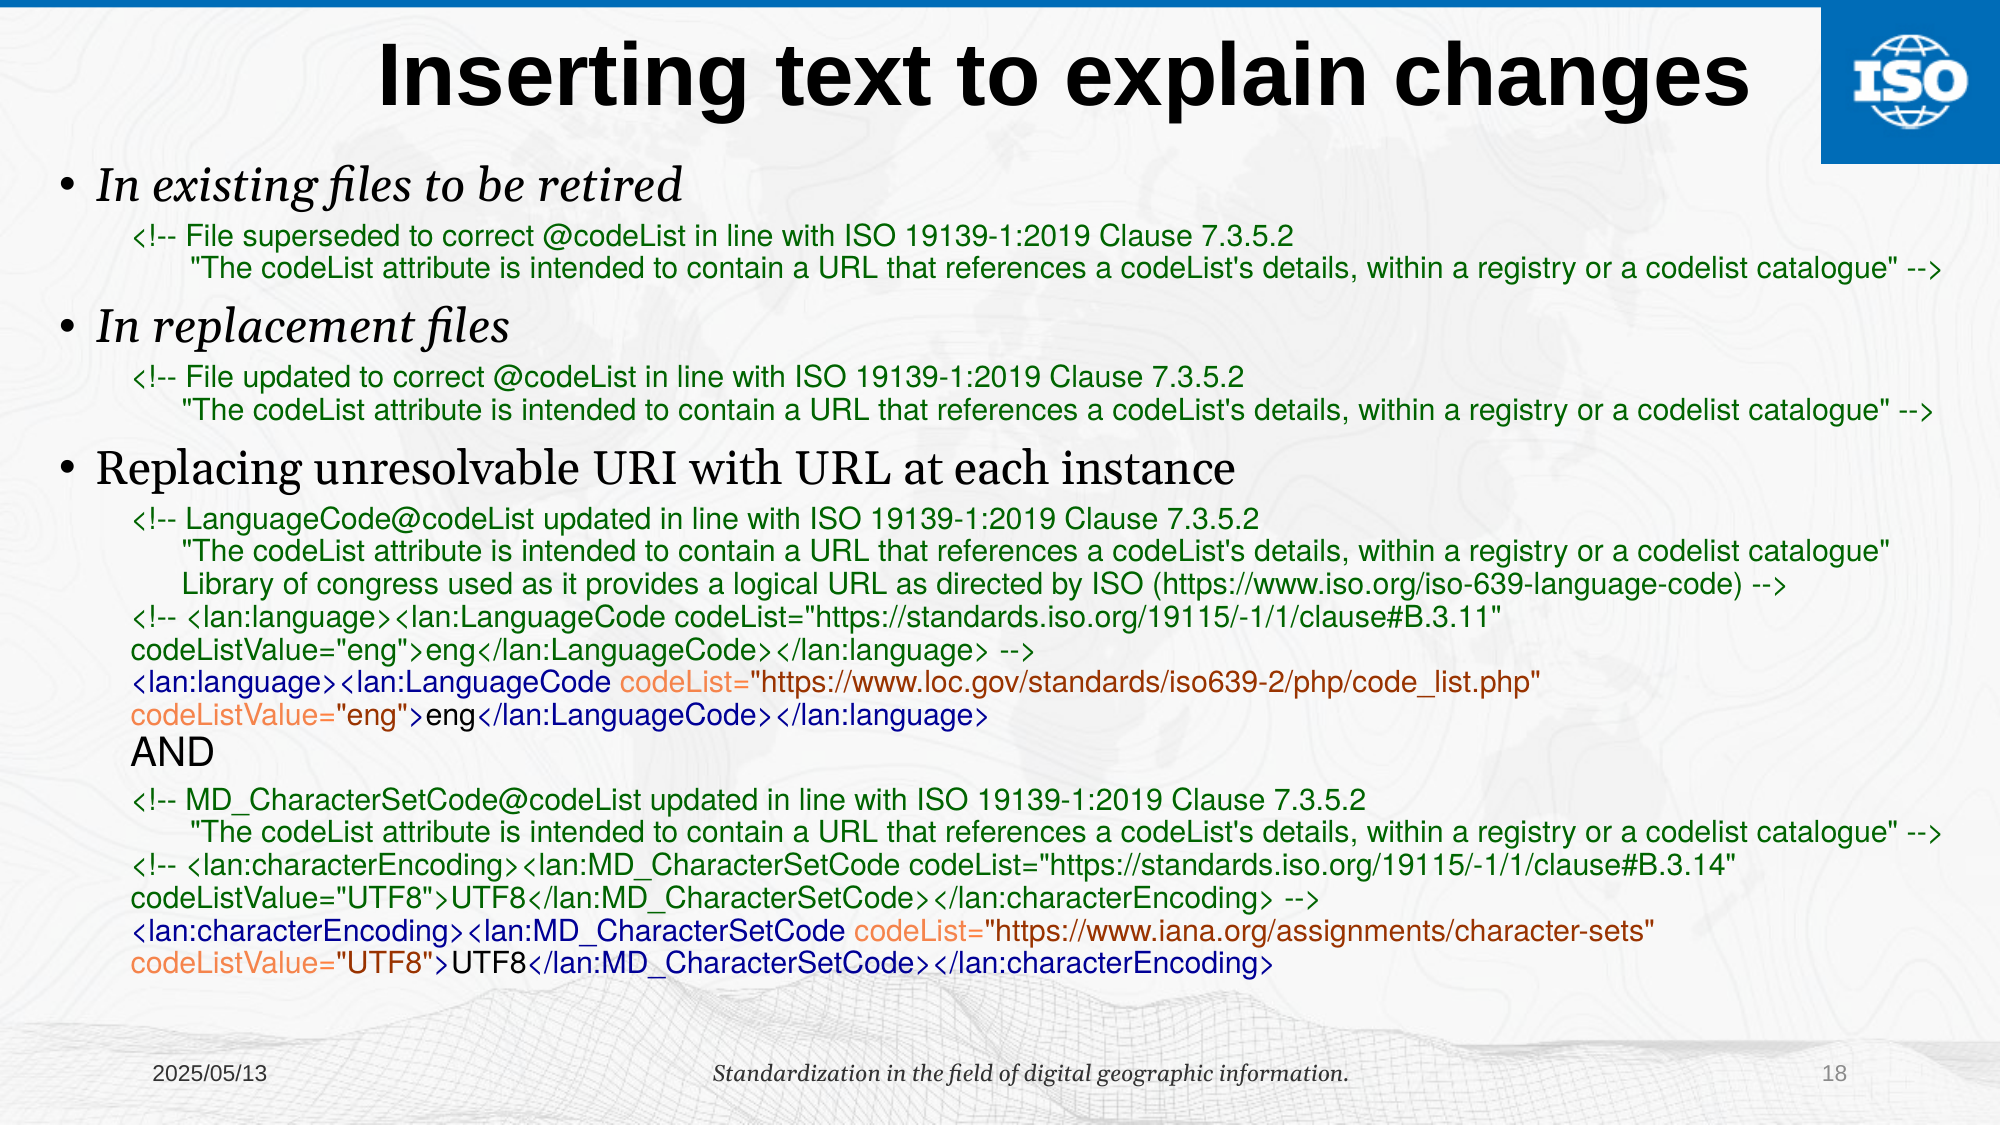

# Inserting text to explain changes
In existing files to be retired
<!-- File superseded to correct @codeList in line with ISO 19139-1:2019 Clause 7.3.5.2
       "The codeList attribute is intended to contain a URL that references a codeList's details, within a registry or a codelist catalogue" -->
In replacement files
<!-- File updated to correct @codeList in line with ISO 19139-1:2019 Clause 7.3.5.2
      "The codeList attribute is intended to contain a URL that references a codeList's details, within a registry or a codelist catalogue" -->
Replacing unresolvable URI with URL at each instance
<!-- LanguageCode@codeList updated in line with ISO 19139-1:2019 Clause 7.3.5.2
      "The codeList attribute is intended to contain a URL that references a codeList's details, within a registry or a codelist catalogue"
      Library of congress used as it provides a logical URL as directed by ISO (https://www.iso.org/iso-639-language-code) -->
<!-- <lan:language><lan:LanguageCode codeList="https://standards.iso.org/19115/-1/1/clause#B.3.11" codeListValue="eng">eng</lan:LanguageCode></lan:language> -->
<lan:language><lan:LanguageCode codeList="https://www.loc.gov/standards/iso639-2/php/code_list.php" codeListValue="eng">eng</lan:LanguageCode></lan:language>
AND
<!-- MD_CharacterSetCode@codeList updated in line with ISO 19139-1:2019 Clause 7.3.5.2
       "The codeList attribute is intended to contain a URL that references a codeList's details, within a registry or a codelist catalogue" -->
<!-- <lan:characterEncoding><lan:MD_CharacterSetCode codeList="https://standards.iso.org/19115/-1/1/clause#B.3.14" codeListValue="UTF8">UTF8</lan:MD_CharacterSetCode></lan:characterEncoding> -->
<lan:characterEncoding><lan:MD_CharacterSetCode codeList="https://www.iana.org/assignments/character-sets" codeListValue="UTF8">UTF8</lan:MD_CharacterSetCode></lan:characterEncoding>
2025/05/13
Standardization in the field of digital geographic information.
18